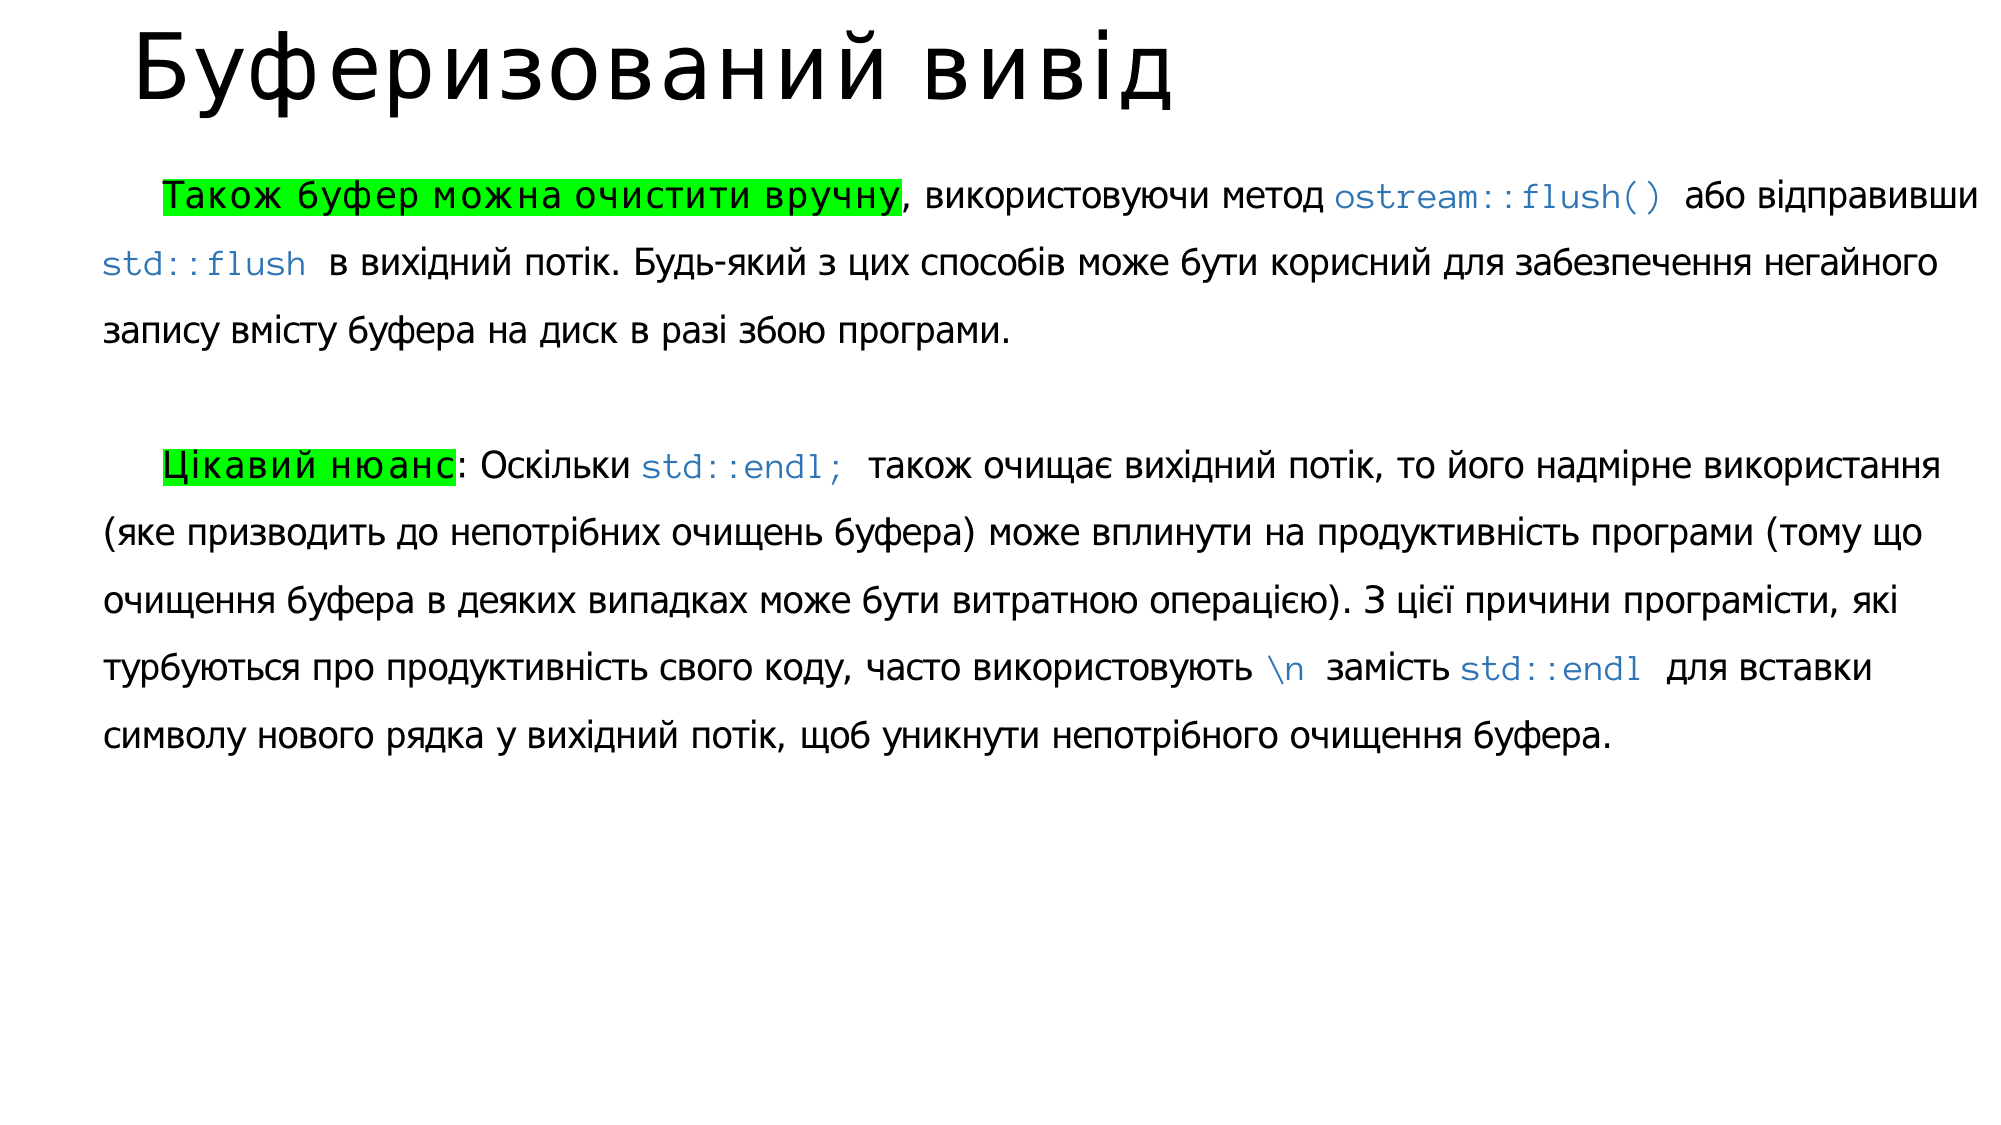

# Буферизований вивід
Також буфер можна очистити вручну, використовуючи метод ostream::flush() або відправивши std::flush в вихідний потік. Будь-який з цих способів може бути корисний для забезпечення негайного запису вмісту буфера на диск в разі збою програми.

Цікавий нюанс: Оскільки std::endl; також очищає вихідний потік, то його надмірне використання (яке призводить до непотрібних очищень буфера) може вплинути на продуктивність програми (тому що очищення буфера в деяких випадках може бути витратною операцією). З цієї причини програмісти, які турбуються про продуктивність свого коду, часто використовують \n замість std::endl для вставки символу нового рядка у вихідний потік, щоб уникнути непотрібного очищення буфера.